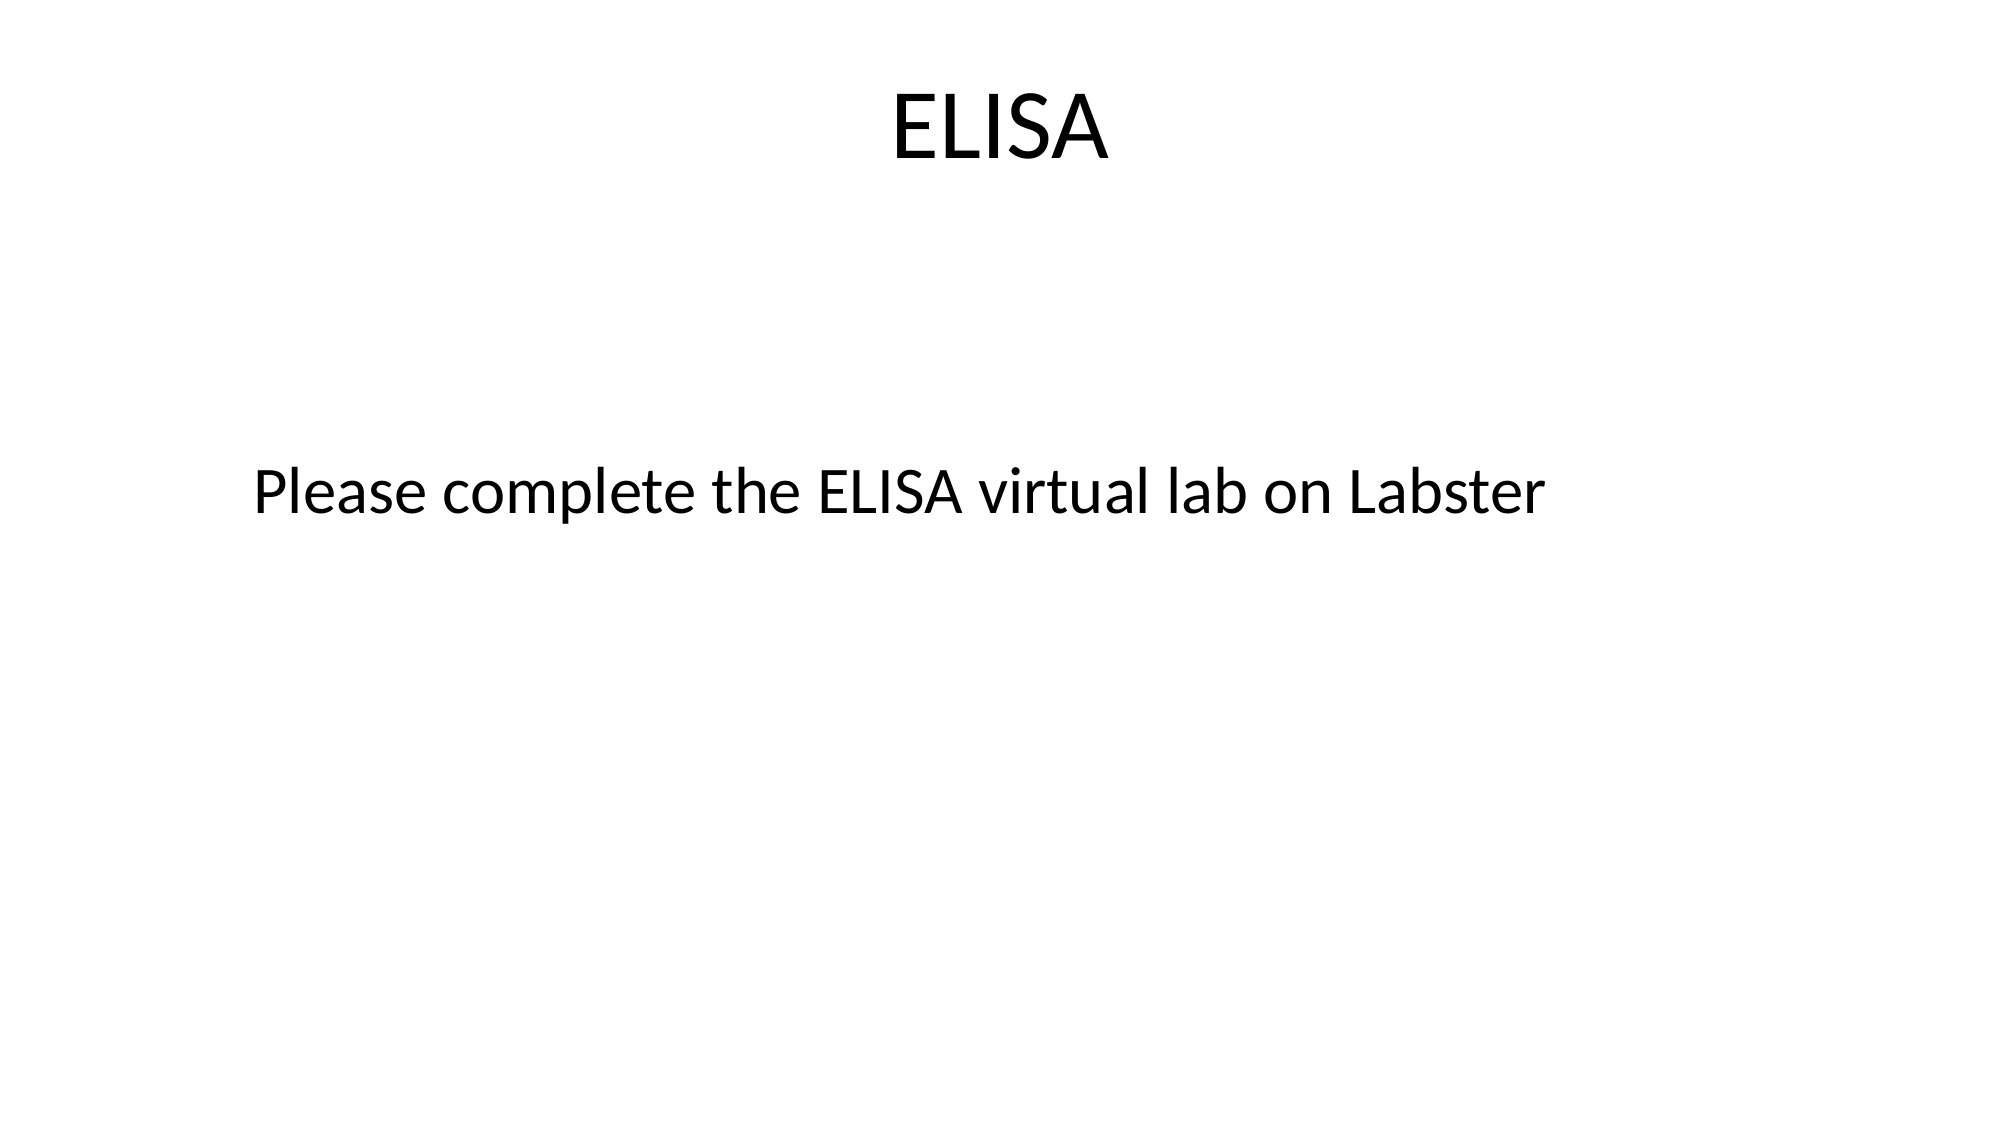

ELISA
Please complete the ELISA virtual lab on Labster